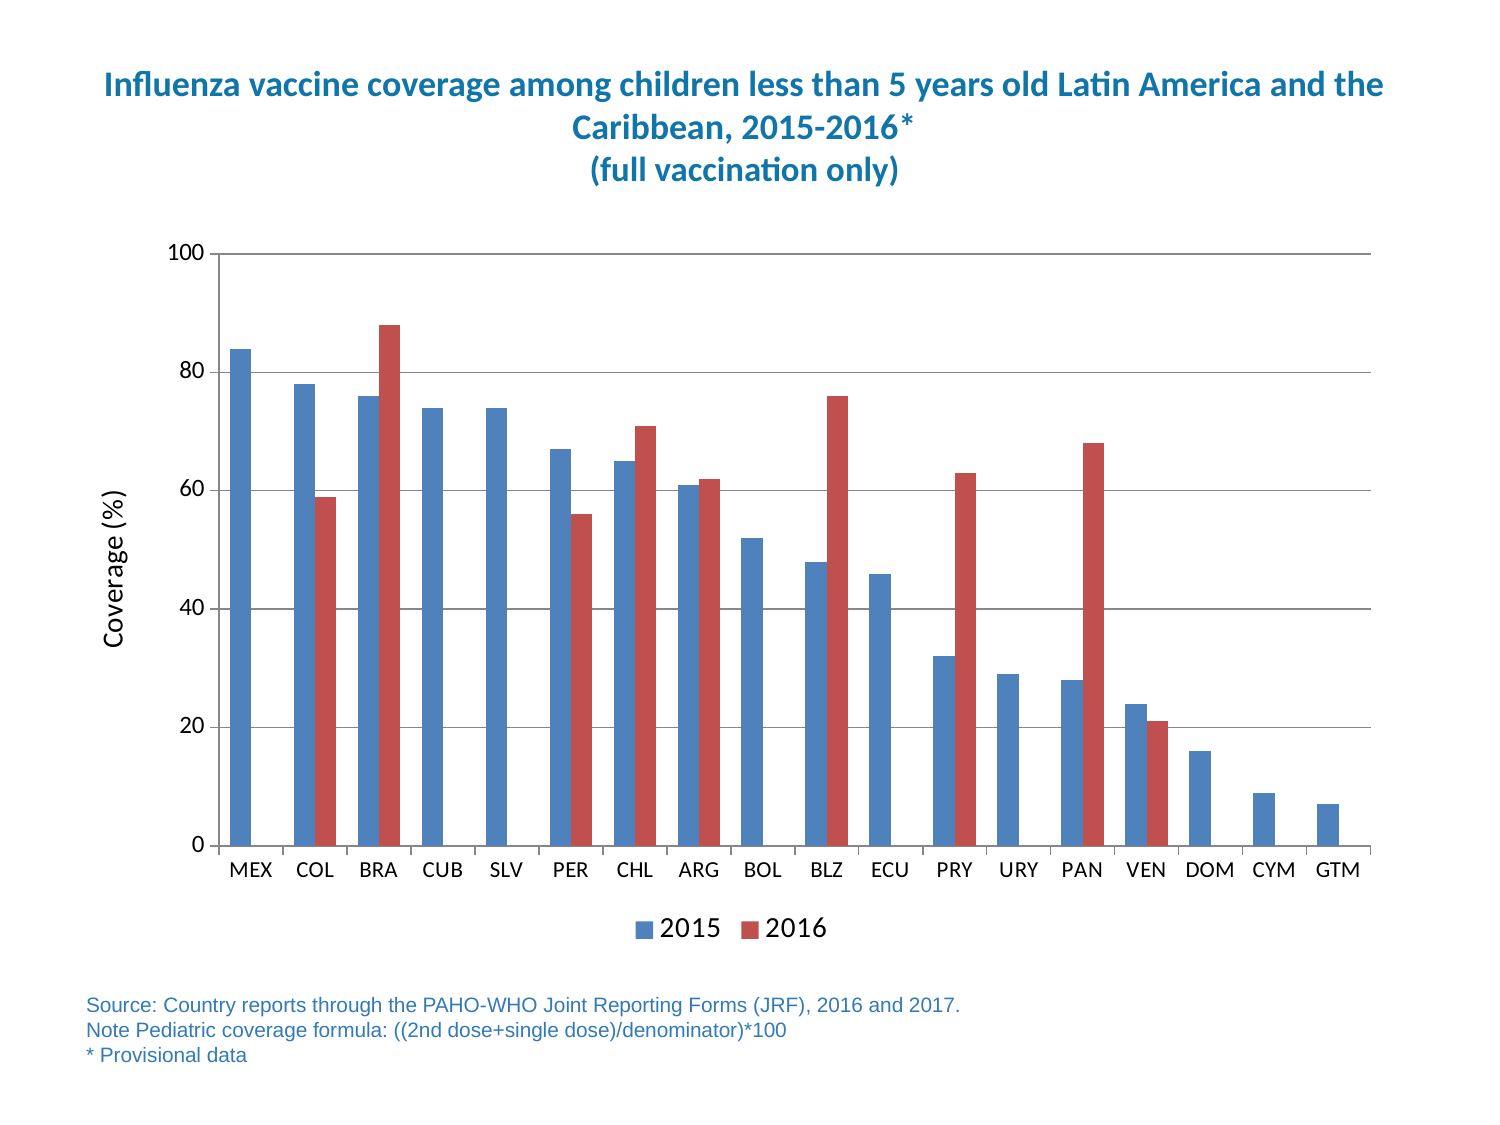

# Influenza vaccine coverage among children less than 5 years old Latin America and the Caribbean, 2015-2016* (full vaccination only)

### Chart

| Category | 2015 | 2016 |
|---|---|---|
| MEX | 84.0 | None |
| COL | 78.0 | 59.0 |
| BRA | 76.0 | 88.0 |
| CUB | 74.0 | None |
| SLV | 74.0 | None |
| PER | 67.0 | 56.0 |
| CHL | 65.0 | 71.0 |
| ARG | 61.0 | 62.0 |
| BOL | 52.0 | None |
| BLZ | 48.0 | 76.0 |
| ECU | 46.0 | None |
| PRY | 32.0 | 63.0 |
| URY | 29.0 | None |
| PAN | 28.0 | 68.0 |
| VEN | 24.0 | 21.0 |
| DOM | 16.0 | None |
| CYM | 9.0 | None |
| GTM | 7.0 | None |
Source: Country reports through the PAHO-WHO Joint Reporting Forms (JRF), 2016 and 2017.
Note Pediatric coverage formula: ((2nd dose+single dose)/denominator)*100
* Provisional data